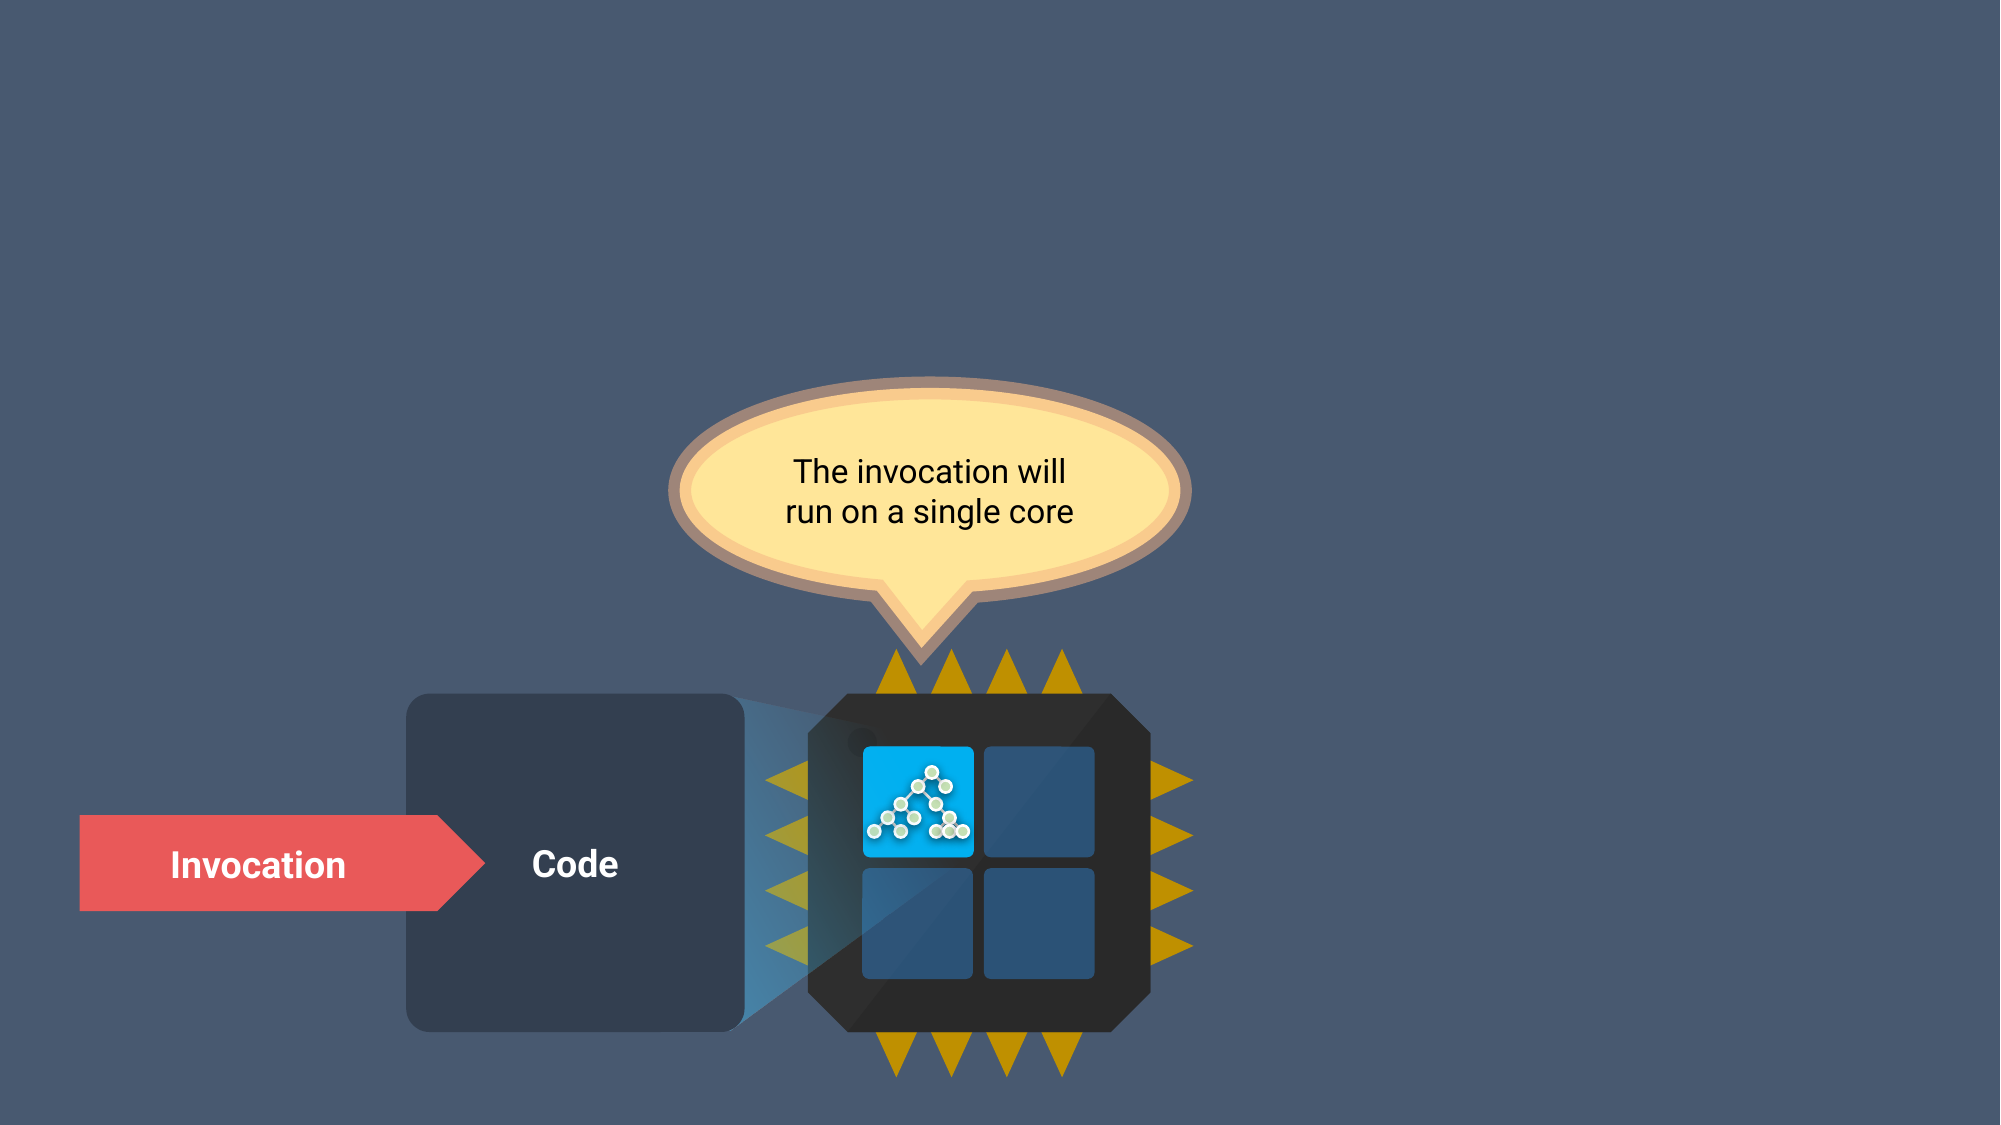

The invocation will run on a single core

Code

Invocation